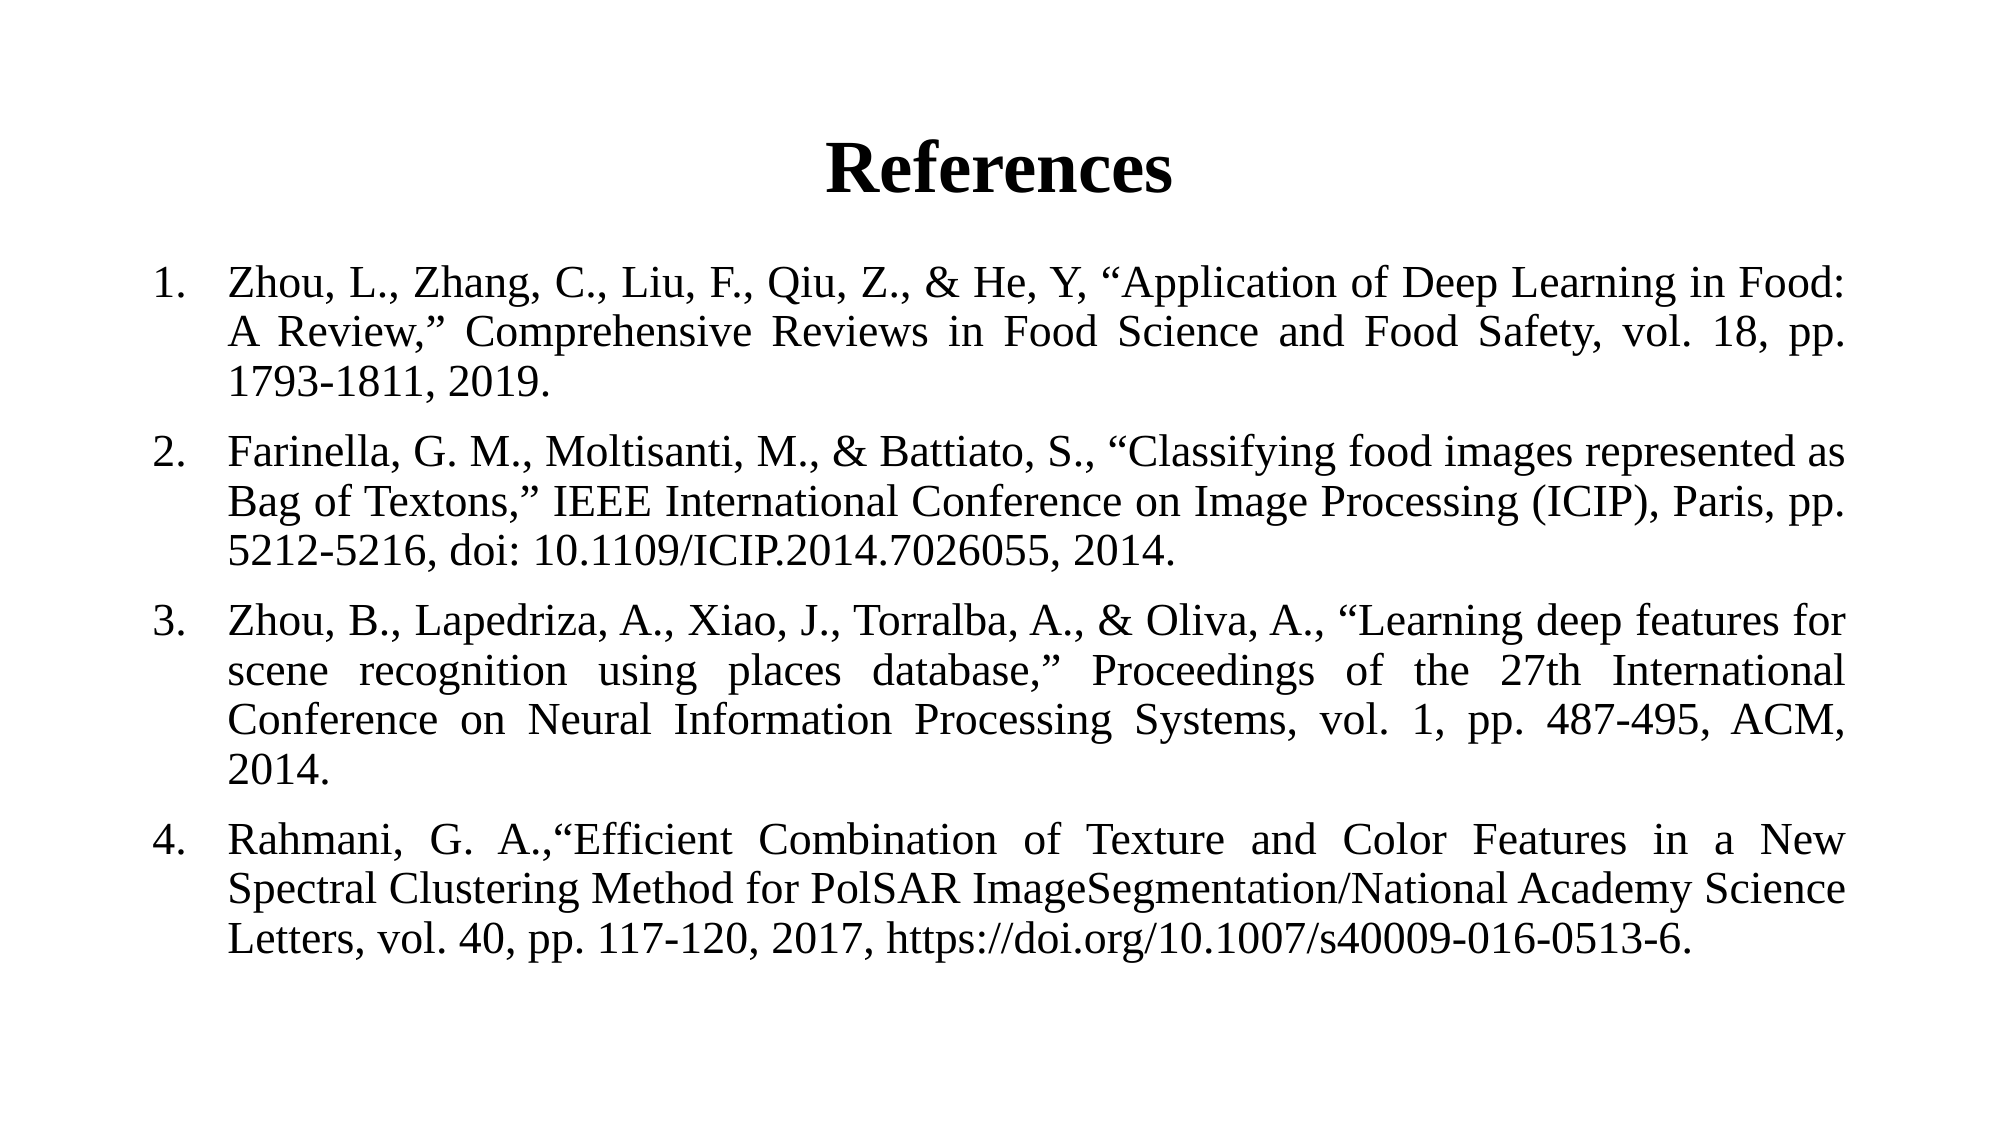

# References
Zhou, L., Zhang, C., Liu, F., Qiu, Z., & He, Y, “Application of Deep Learning in Food: A Review,” Comprehensive Reviews in Food Science and Food Safety, vol. 18, pp. 1793-1811, 2019.
Farinella, G. M., Moltisanti, M., & Battiato, S., “Classifying food images represented as Bag of Textons,” IEEE International Conference on Image Processing (ICIP), Paris, pp. 5212-5216, doi: 10.1109/ICIP.2014.7026055, 2014.
Zhou, B., Lapedriza, A., Xiao, J., Torralba, A., & Oliva, A., “Learning deep features for scene recognition using places database,” Proceedings of the 27th International Conference on Neural Information Processing Systems, vol. 1, pp. 487-495, ACM, 2014.
Rahmani, G. A.,“Efficient Combination of Texture and Color Features in a New Spectral Clustering Method for PolSAR ImageSegmentation/National Academy Science Letters, vol. 40, pp. 117-120, 2017, https://doi.org/10.1007/s40009-016-0513-6.